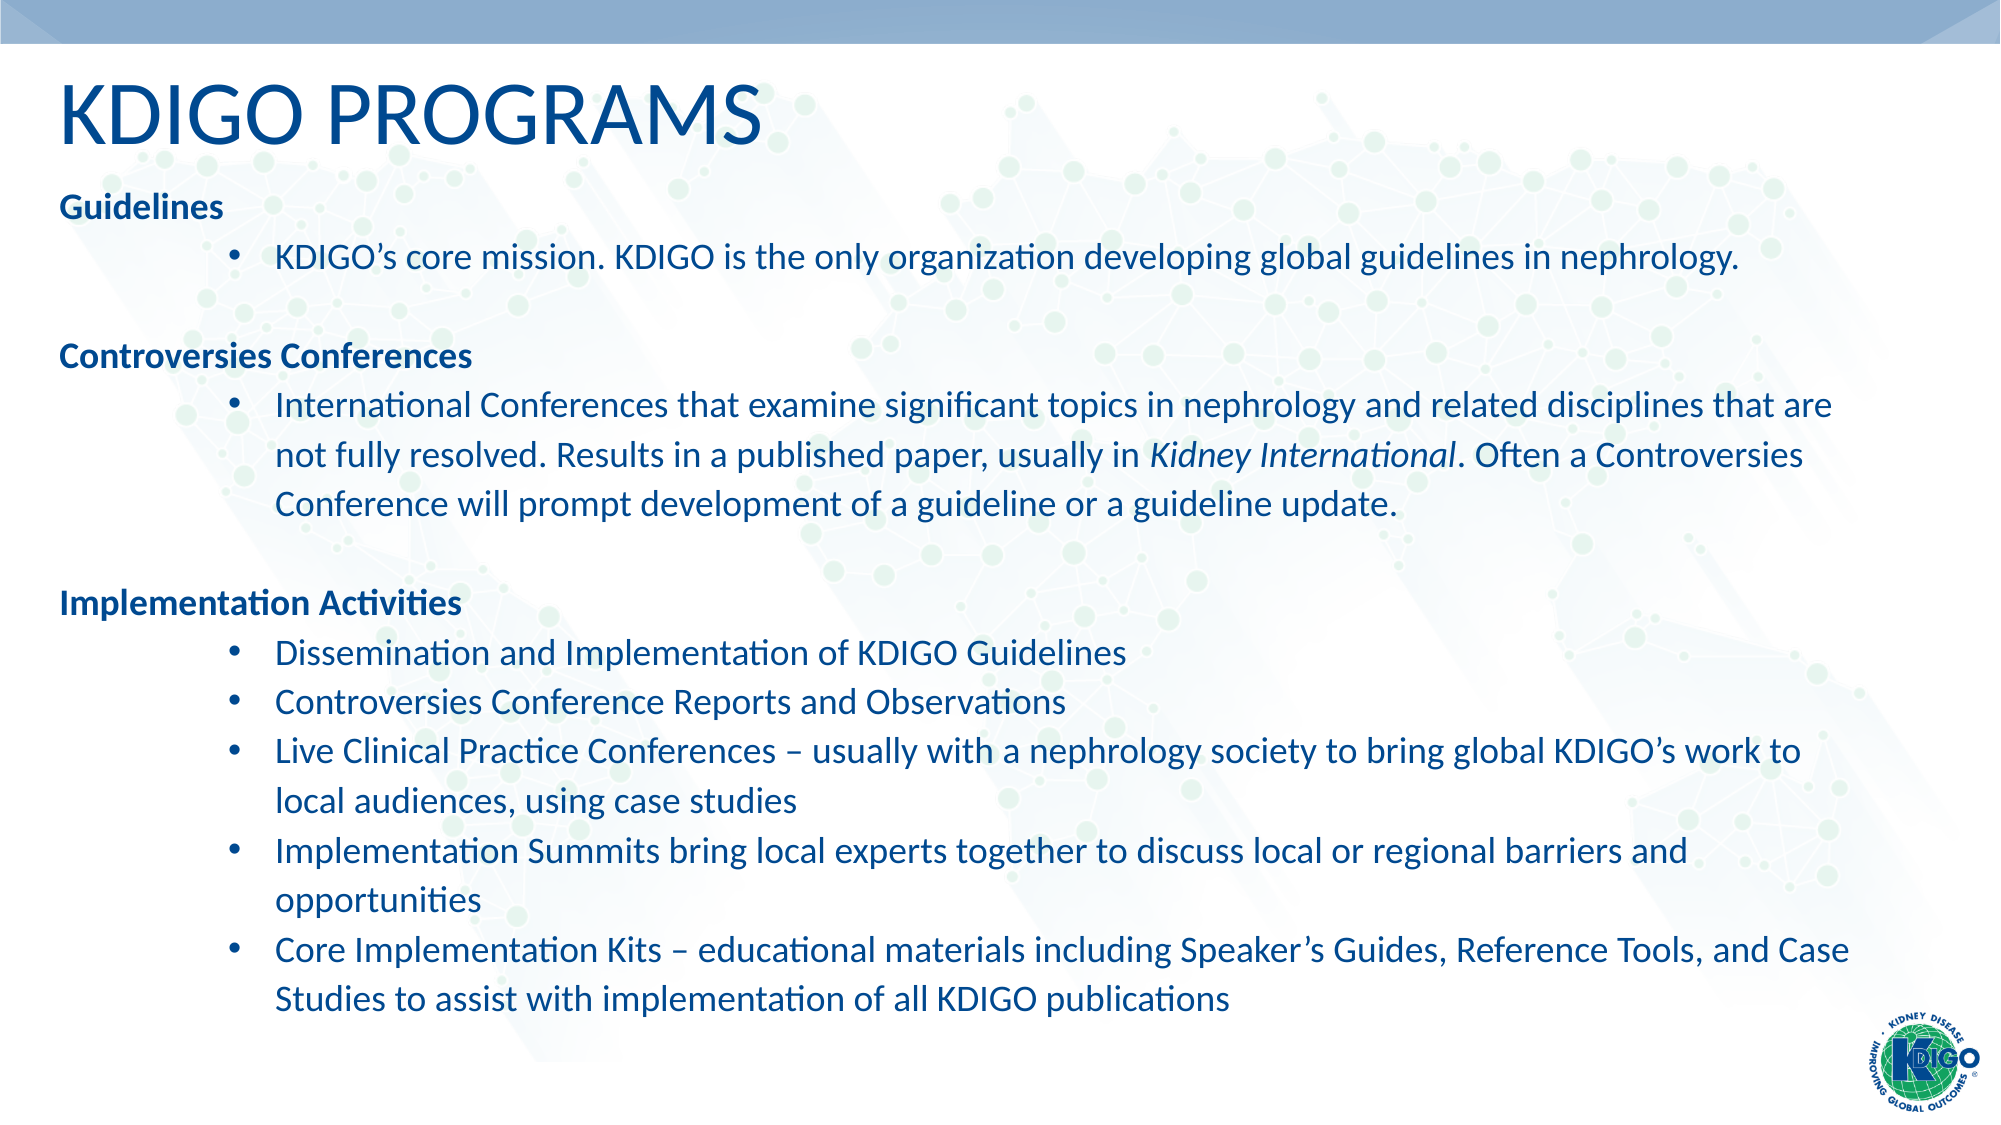

KDIGO Programs
Guidelines
KDIGO’s core mission. KDIGO is the only organization developing global guidelines in nephrology.

Controversies Conferences
International Conferences that examine significant topics in nephrology and related disciplines that are not fully resolved. Results in a published paper, usually in Kidney International. Often a Controversies Conference will prompt development of a guideline or a guideline update.

Implementation Activities
Dissemination and Implementation of KDIGO Guidelines
Controversies Conference Reports and Observations
Live Clinical Practice Conferences – usually with a nephrology society to bring global KDIGO’s work to local audiences, using case studies
Implementation Summits bring local experts together to discuss local or regional barriers and opportunities
Core Implementation Kits – educational materials including Speaker’s Guides, Reference Tools, and Case Studies to assist with implementation of all KDIGO publications